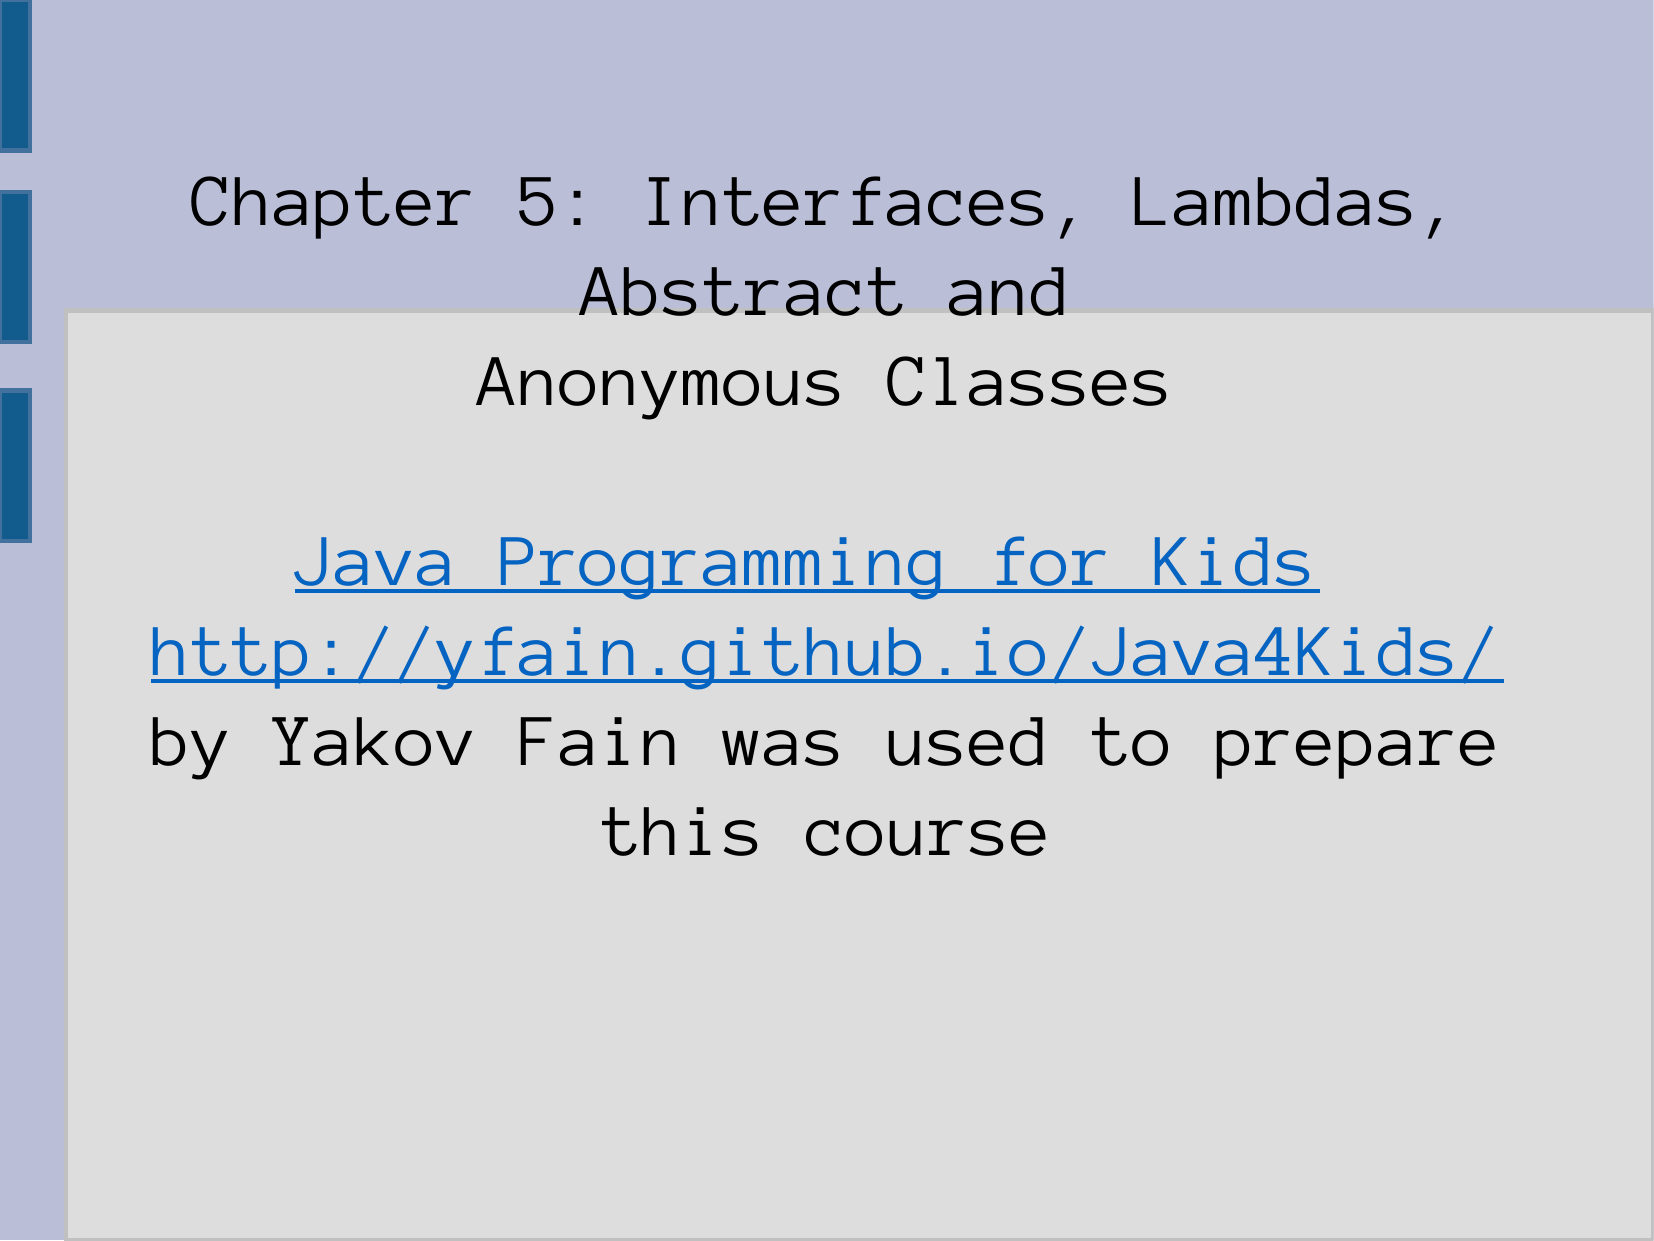

Chapter 5: Interfaces, Lambdas, Abstract and
Anonymous Classes

Java Programming for Kids http://yfain.github.io/Java4Kids/ by Yakov Fain was used to prepare this course